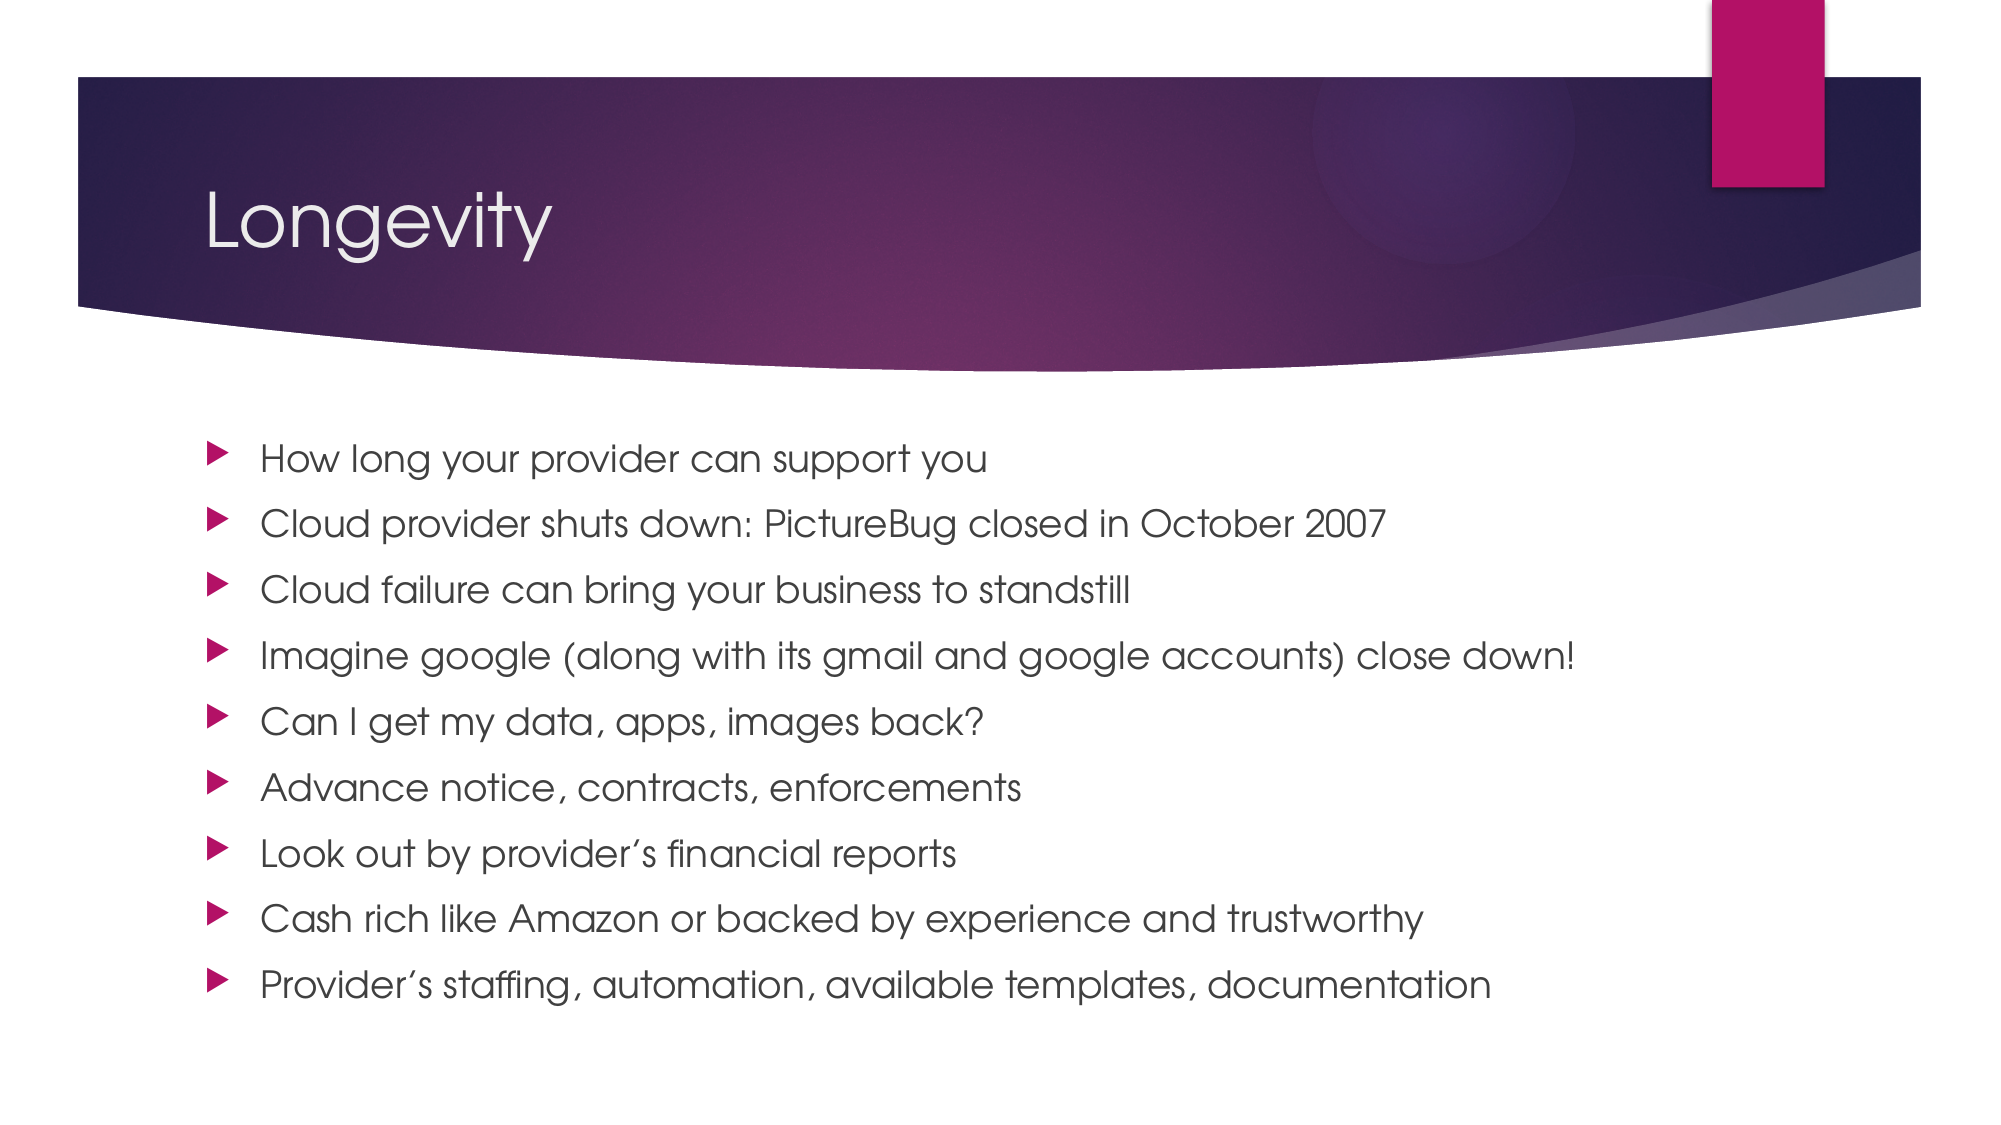

# Longevity
How long your provider can support you
Cloud provider shuts down: PictureBug closed in October 2007
Cloud failure can bring your business to standstill
Imagine google (along with its gmail and google accounts) close down!
Can I get my data, apps, images back?
Advance notice, contracts, enforcements
Look out by provider’s financial reports
Cash rich like Amazon or backed by experience and trustworthy
Provider’s staffing, automation, available templates, documentation